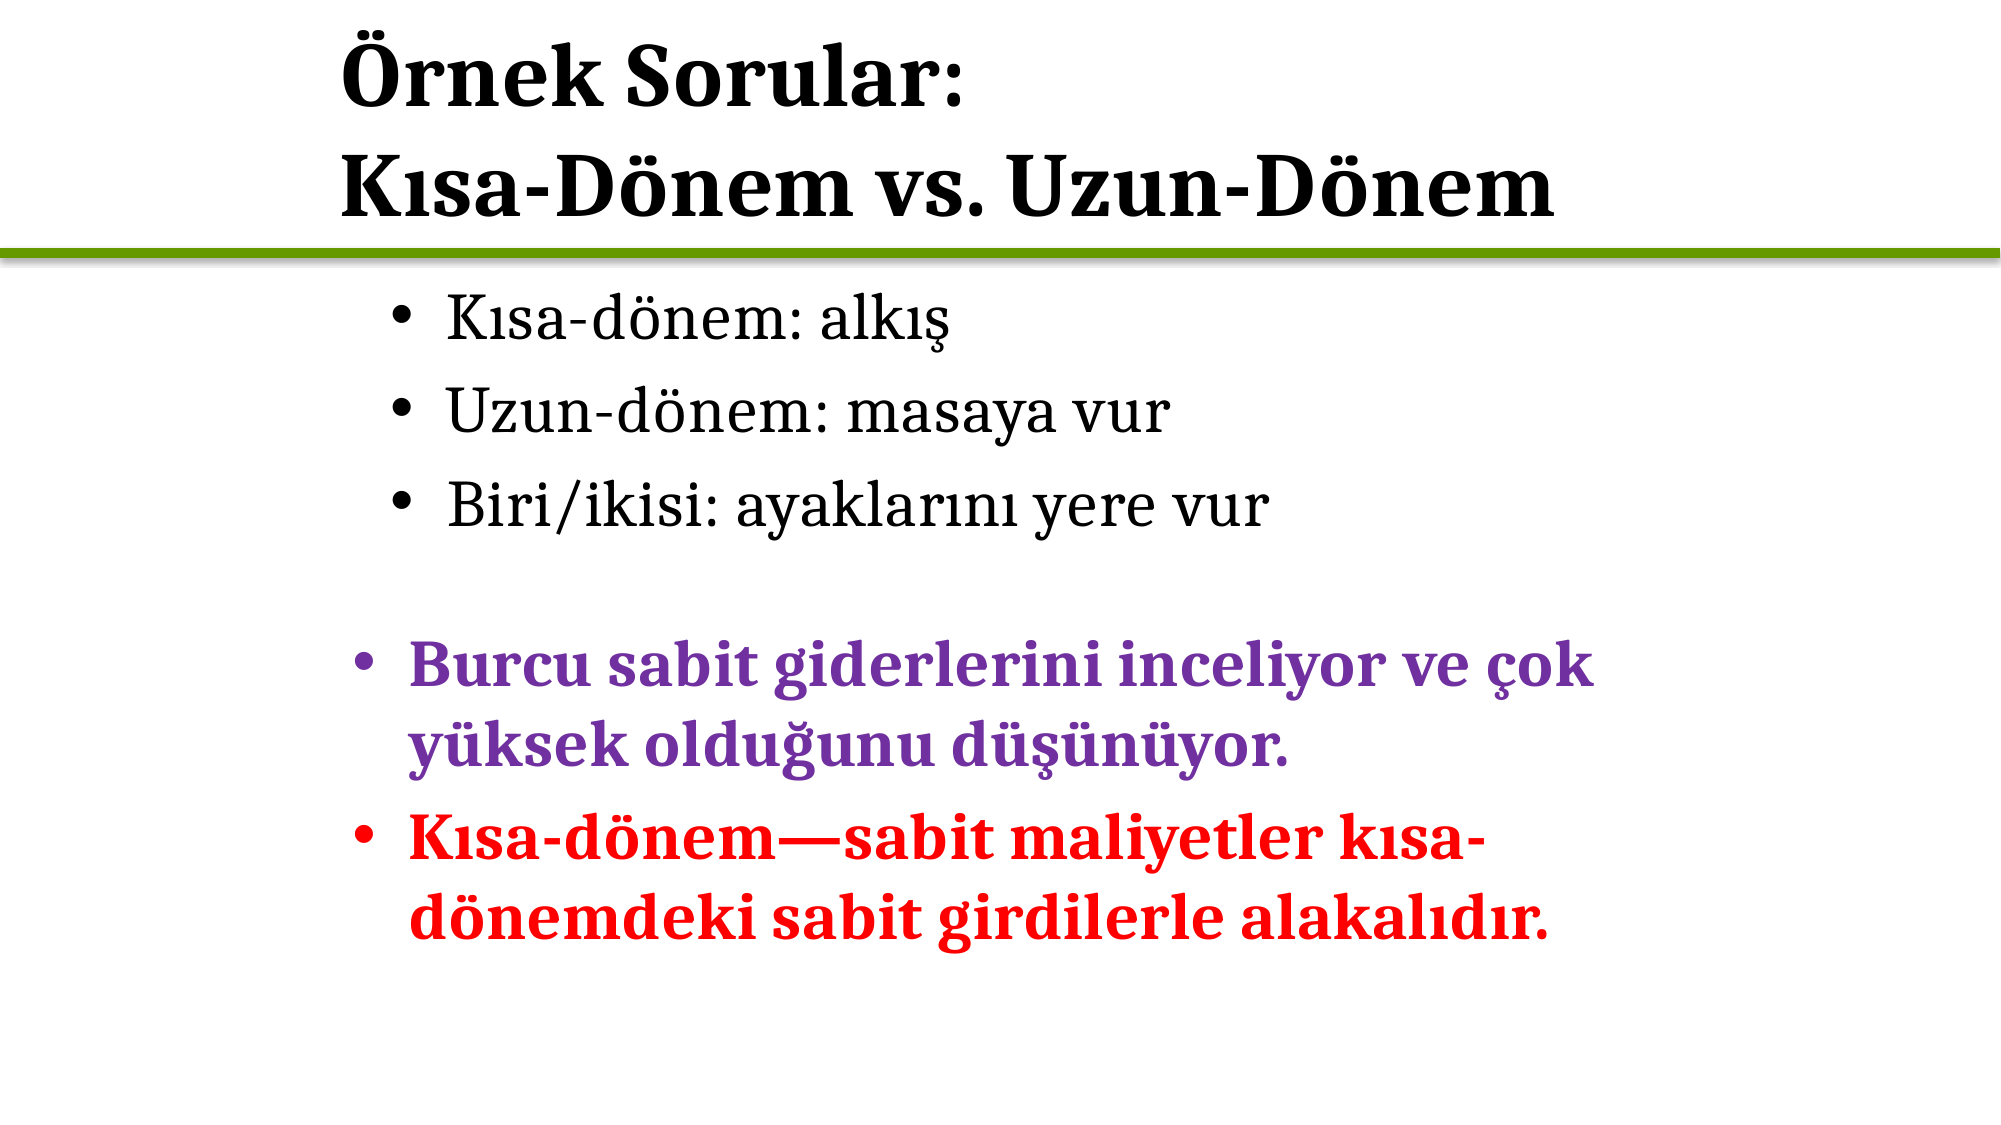

# Örnek Sorular: Kısa-Dönem vs. Uzun-Dönem
Kısa-dönem: alkış
Uzun-dönem: masaya vur
Biri/ikisi: ayaklarını yere vur
Burcu sabit giderlerini inceliyor ve çok yüksek olduğunu düşünüyor.
Kısa-dönem—sabit maliyetler kısa-dönemdeki sabit girdilerle alakalıdır.